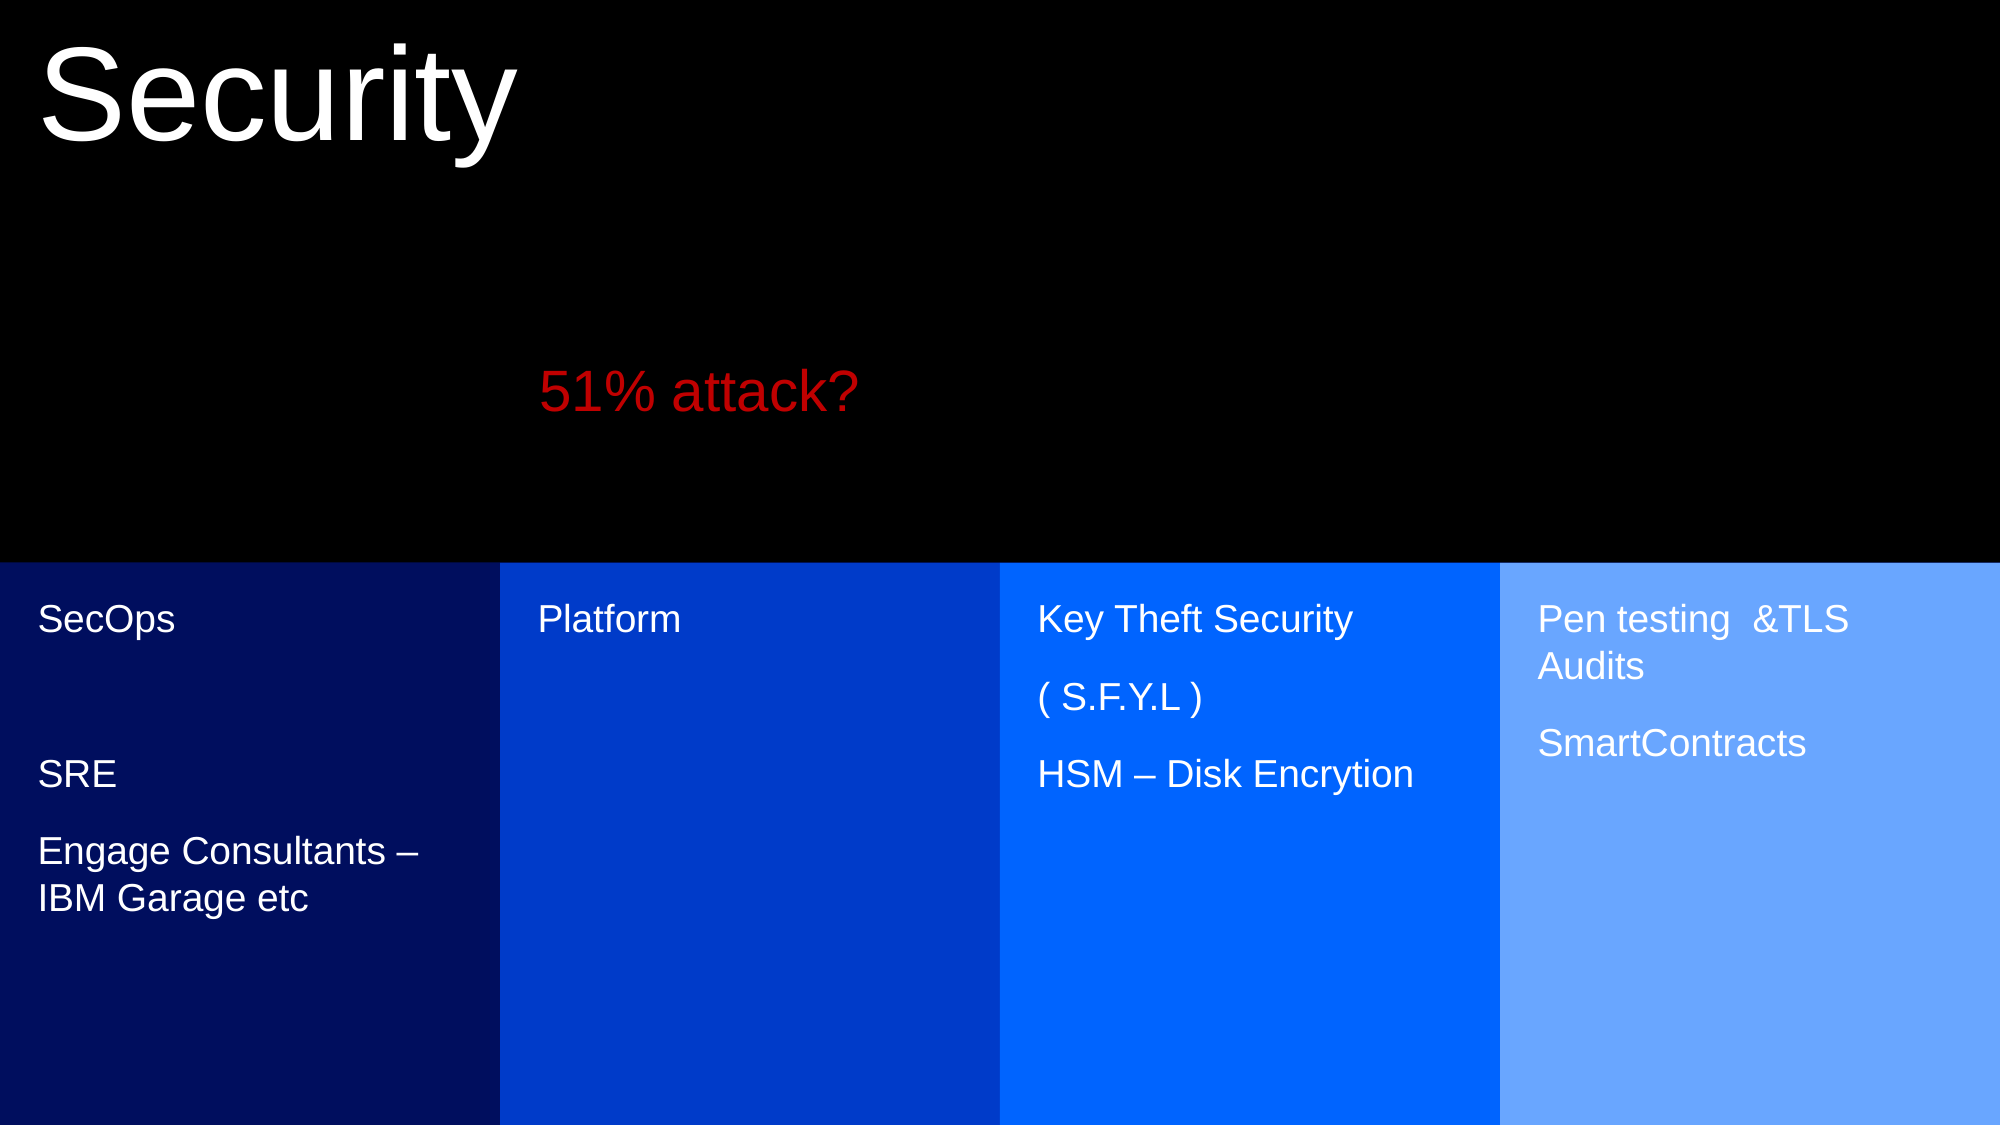

# Security
51% attack?
SecOps

SRE
Engage Consultants – IBM Garage etc
Platform

Key Theft Security
( S.F.Y.L )
HSM – Disk Encrytion

Pen testing  &TLS
Audits
SmartContracts

25